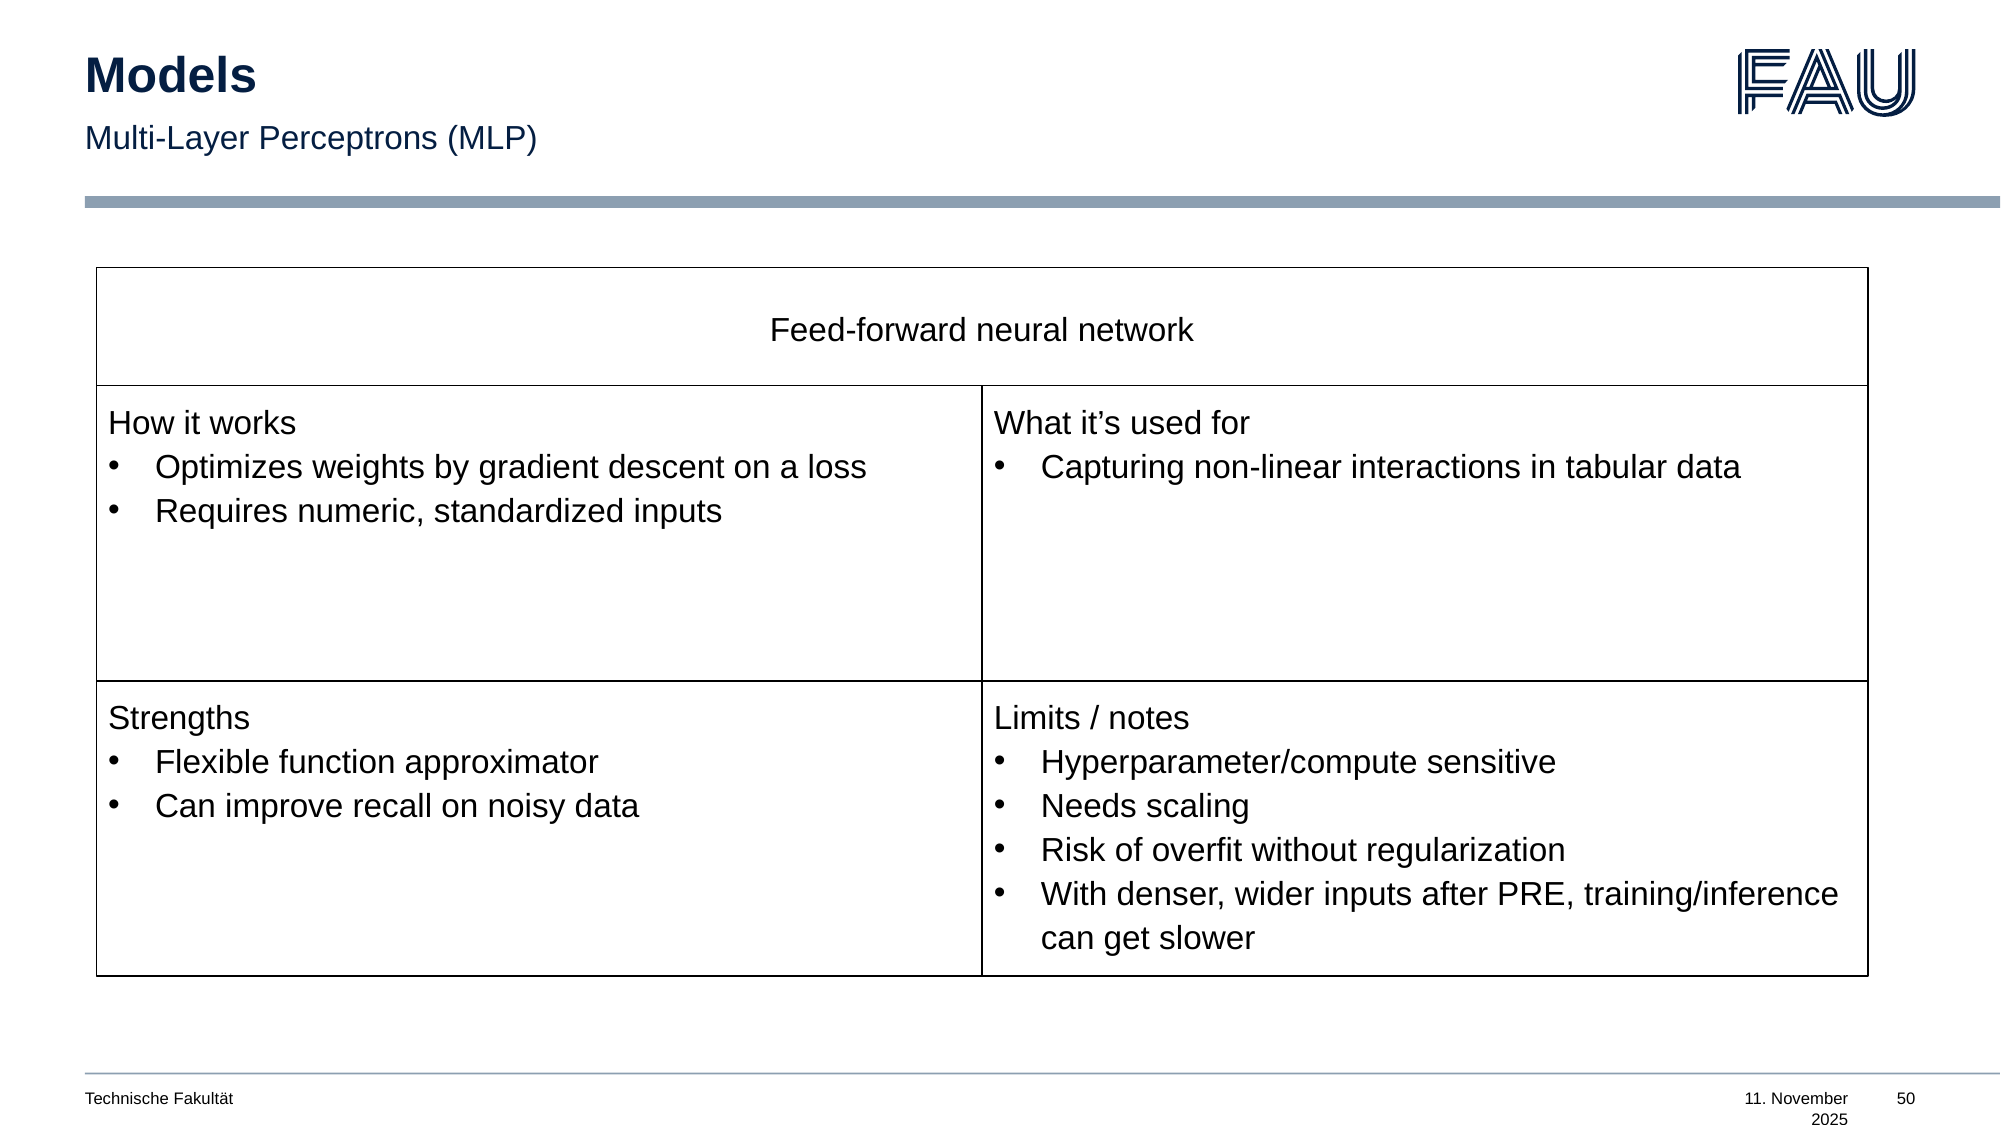

# Models
Multi-Layer Perceptrons (MLP)
Feed-forward neural network
How it works
Optimizes weights by gradient descent on a loss
Requires numeric, standardized inputs
What it’s used for
Capturing non-linear interactions in tabular data
Strengths
Flexible function approximator
Can improve recall on noisy data
Limits / notes
Hyperparameter/compute sensitive
Needs scaling
Risk of overfit without regularization
With denser, wider inputs after PRE, training/inference can get slower
Technische Fakultät
11. November 2025
50